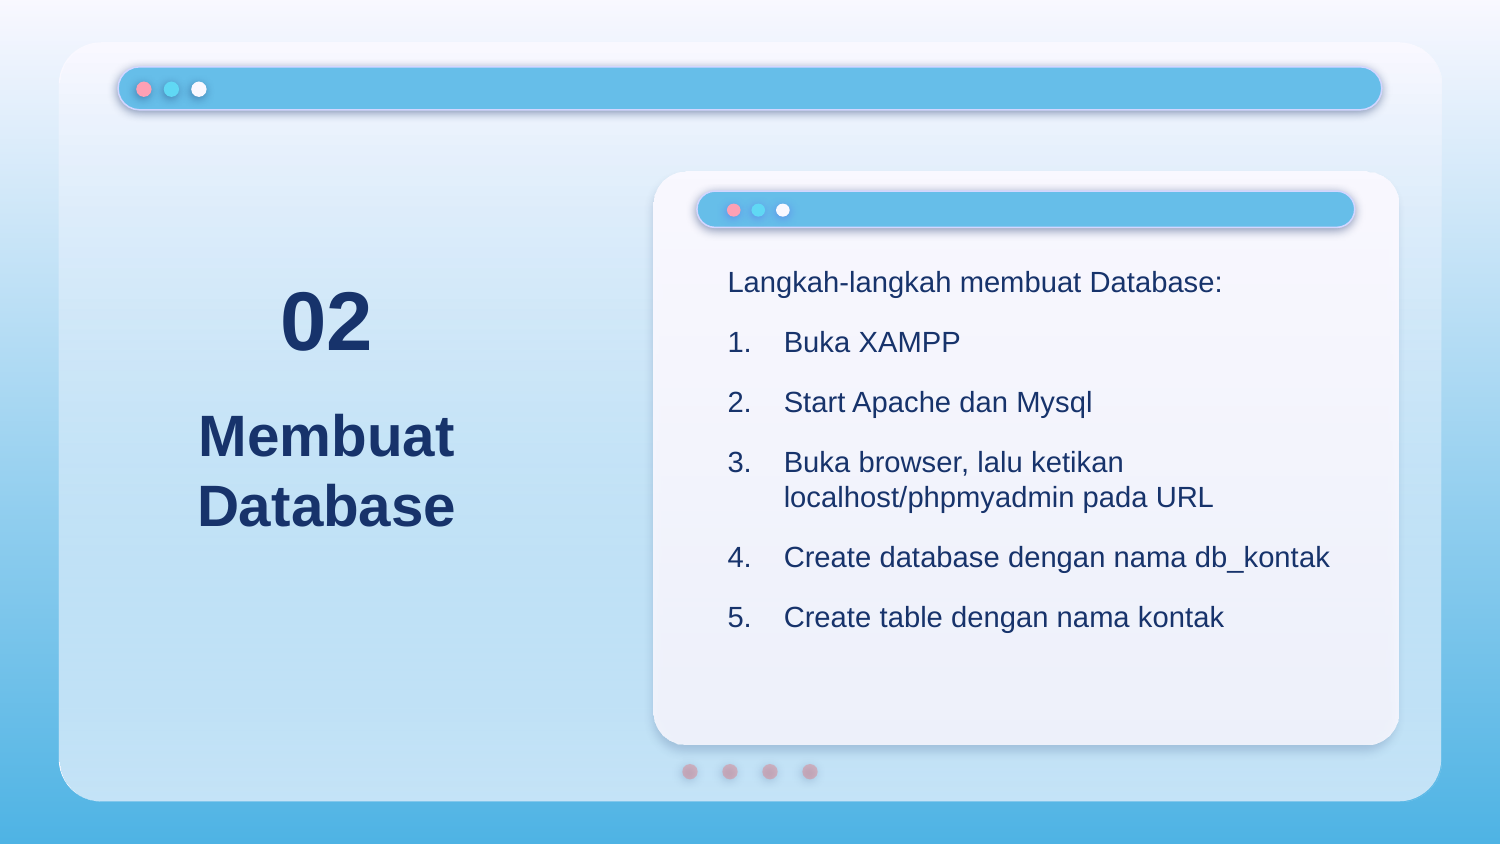

02
Langkah-langkah membuat Database:
Buka XAMPP
Start Apache dan Mysql
Buka browser, lalu ketikan localhost/phpmyadmin pada URL
Create database dengan nama db_kontak
Create table dengan nama kontak
# Membuat Database